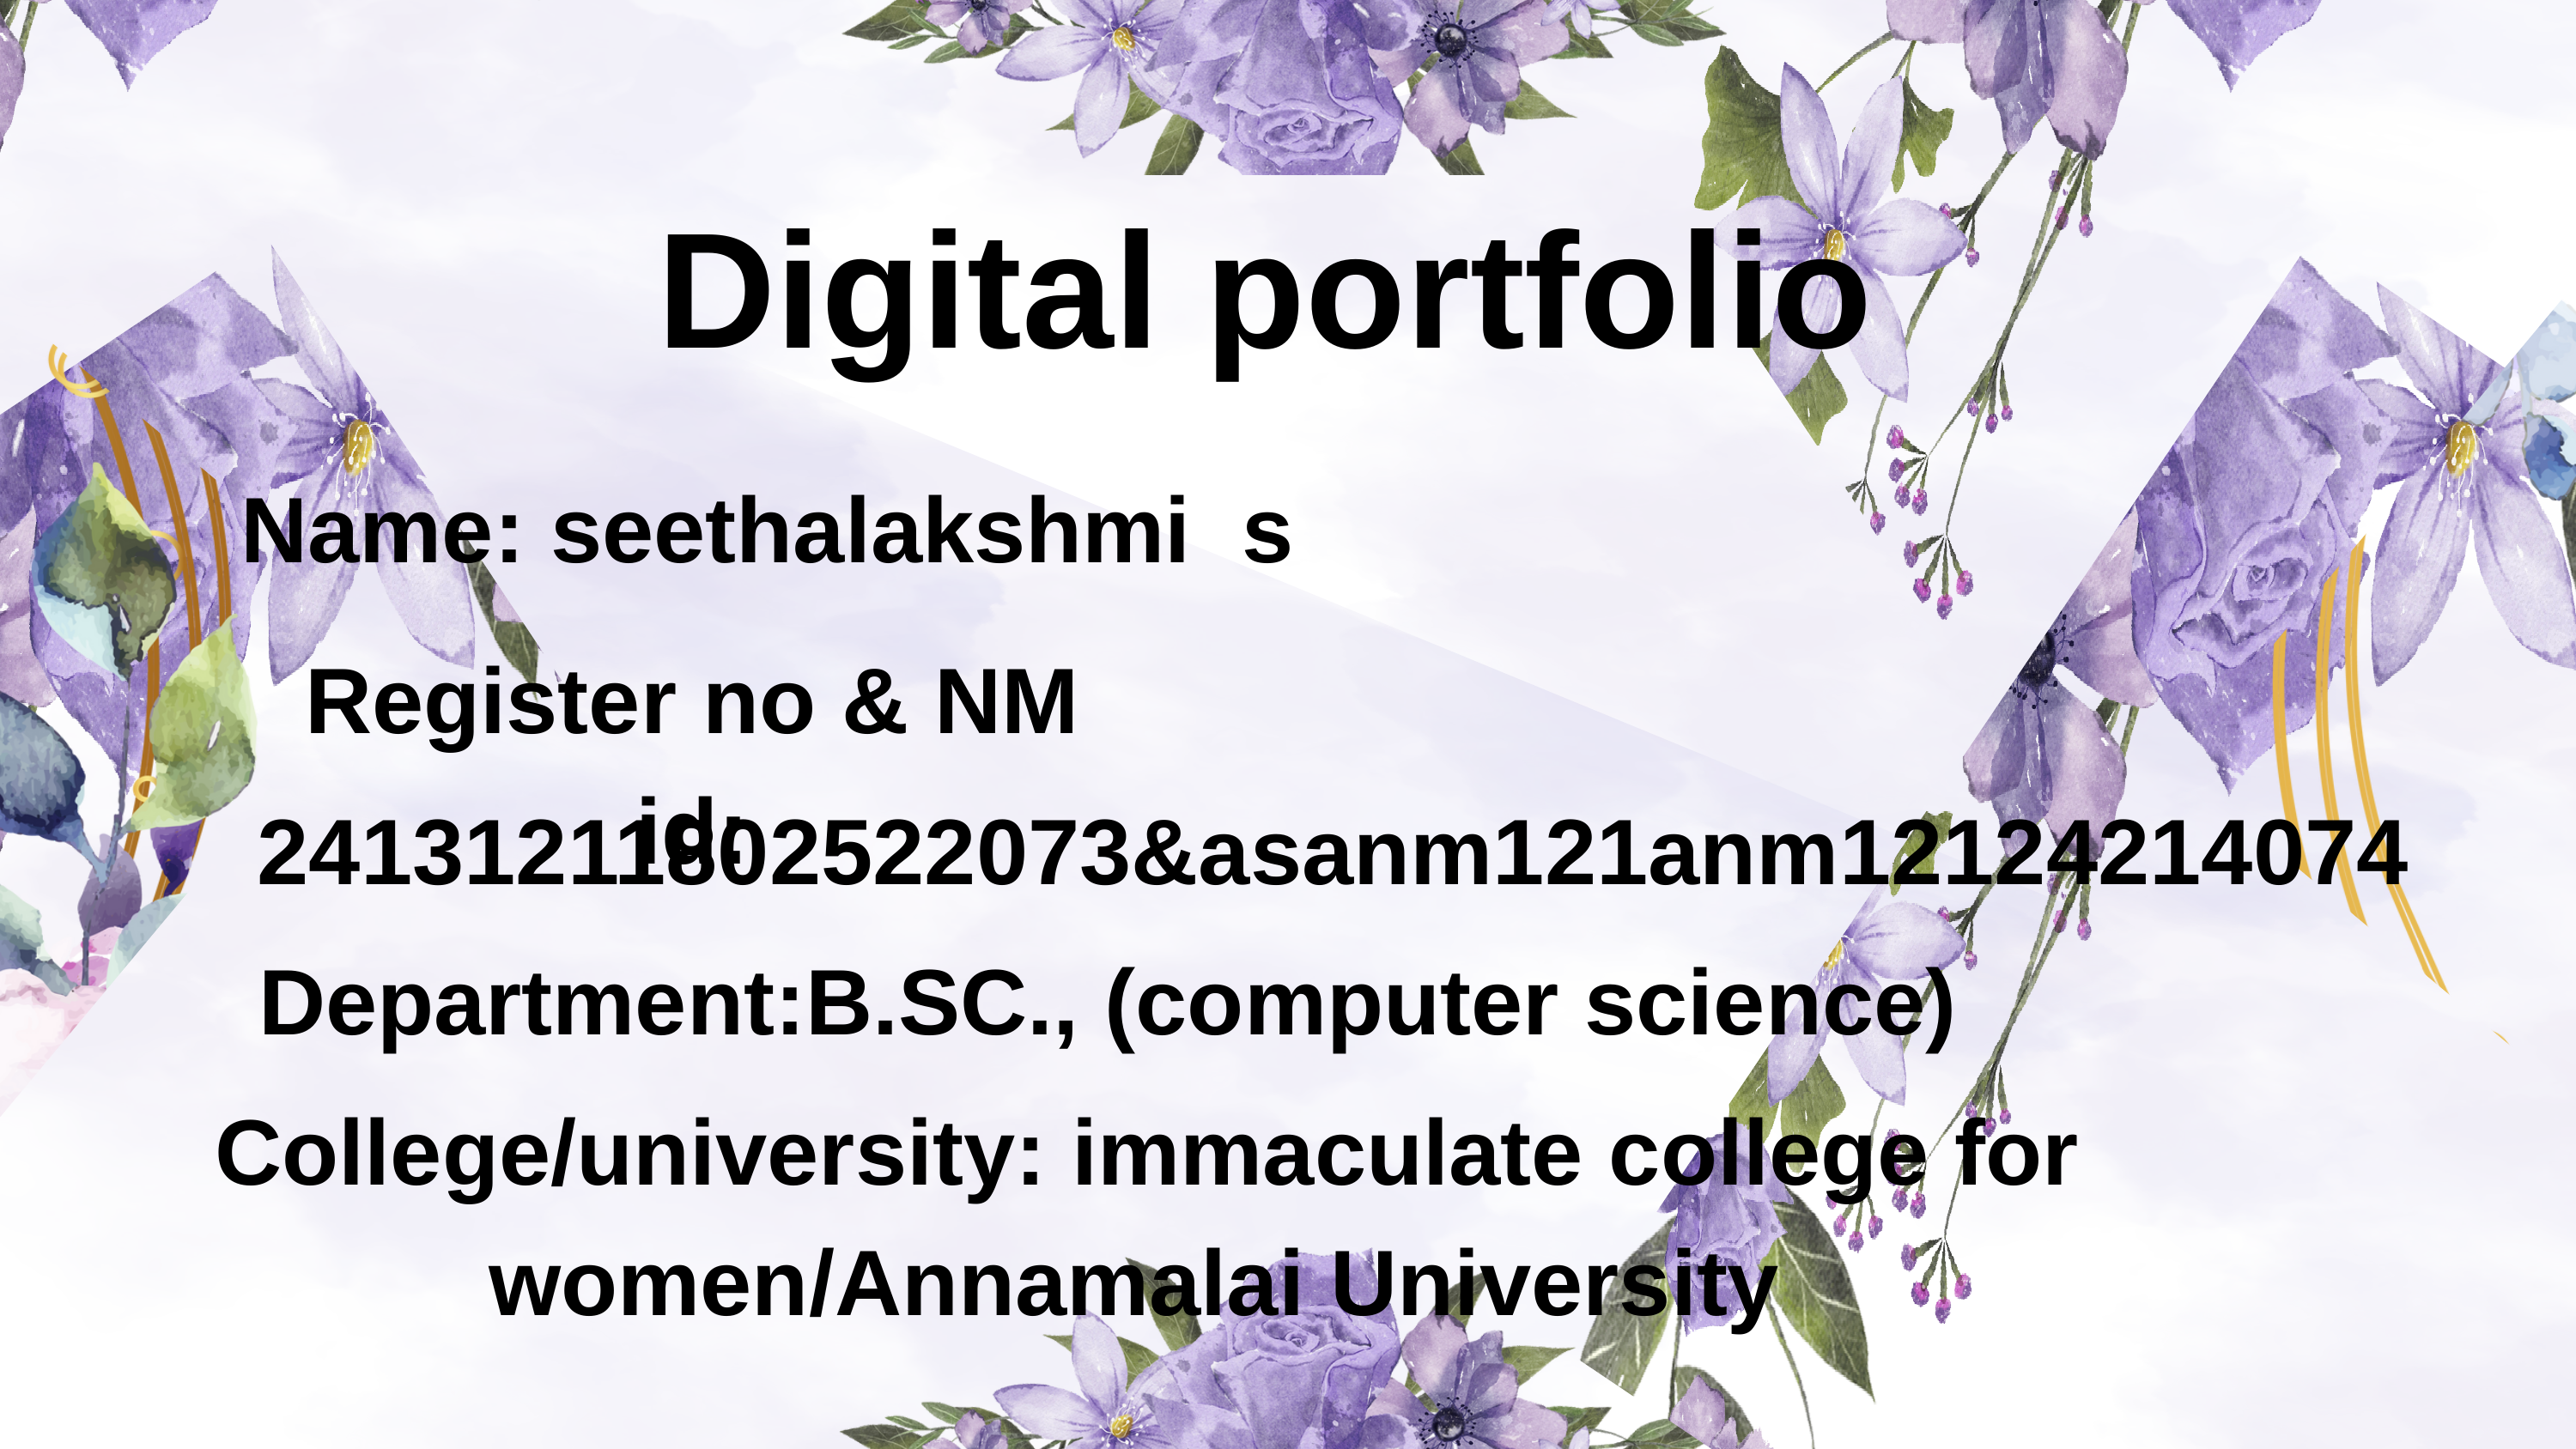

Digital portfolio

Name: seethalakshmi  s
Register no & NM id:
24131211802522073&asanm121anm12124214074
Department:B.SC., (computer science)
College/university: immaculate college for women/Annamalai University